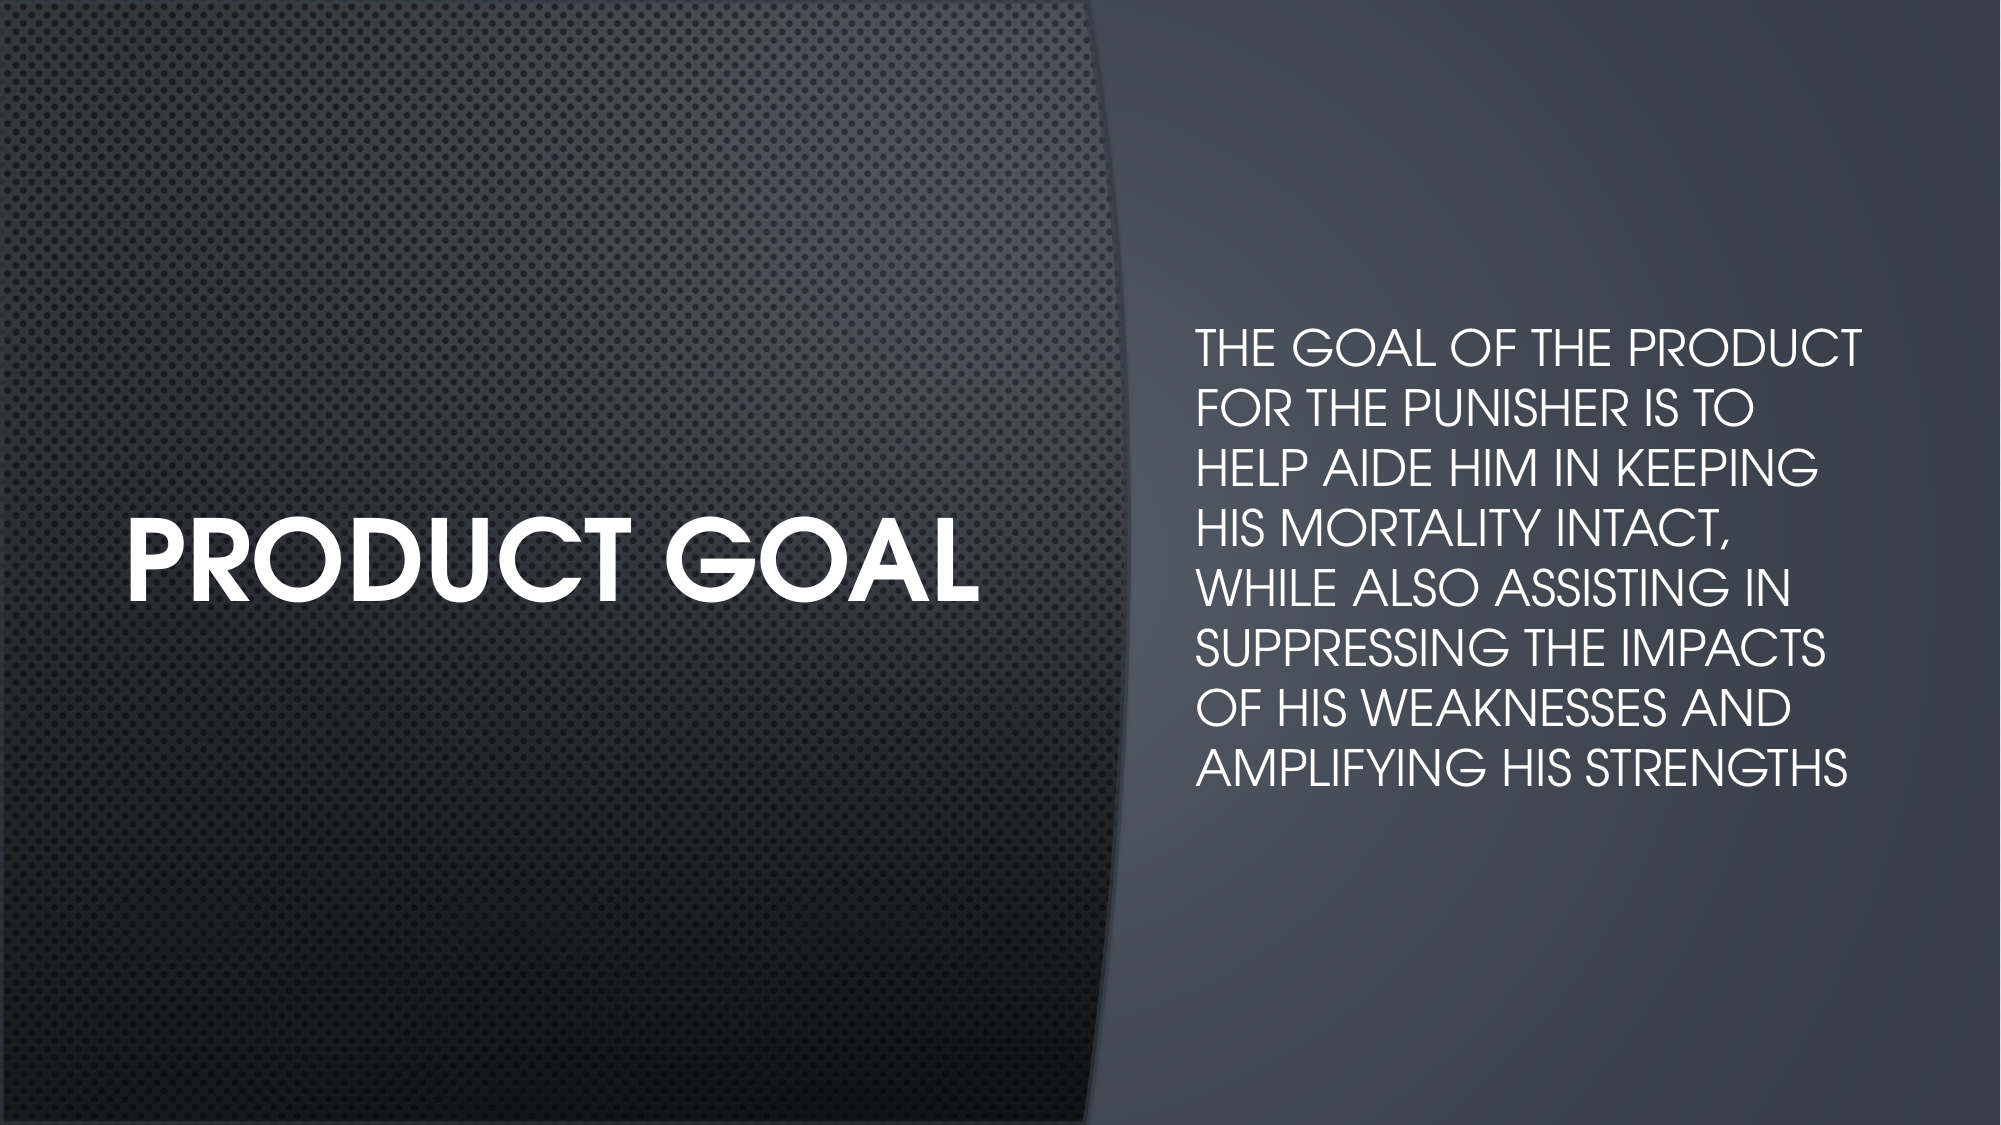

# Product goal
The goal of the product for the Punisher is to help aide him in keeping his mortality intact, while also assisting in suppressing the impacts of his weaknesses and amplifying his strengths